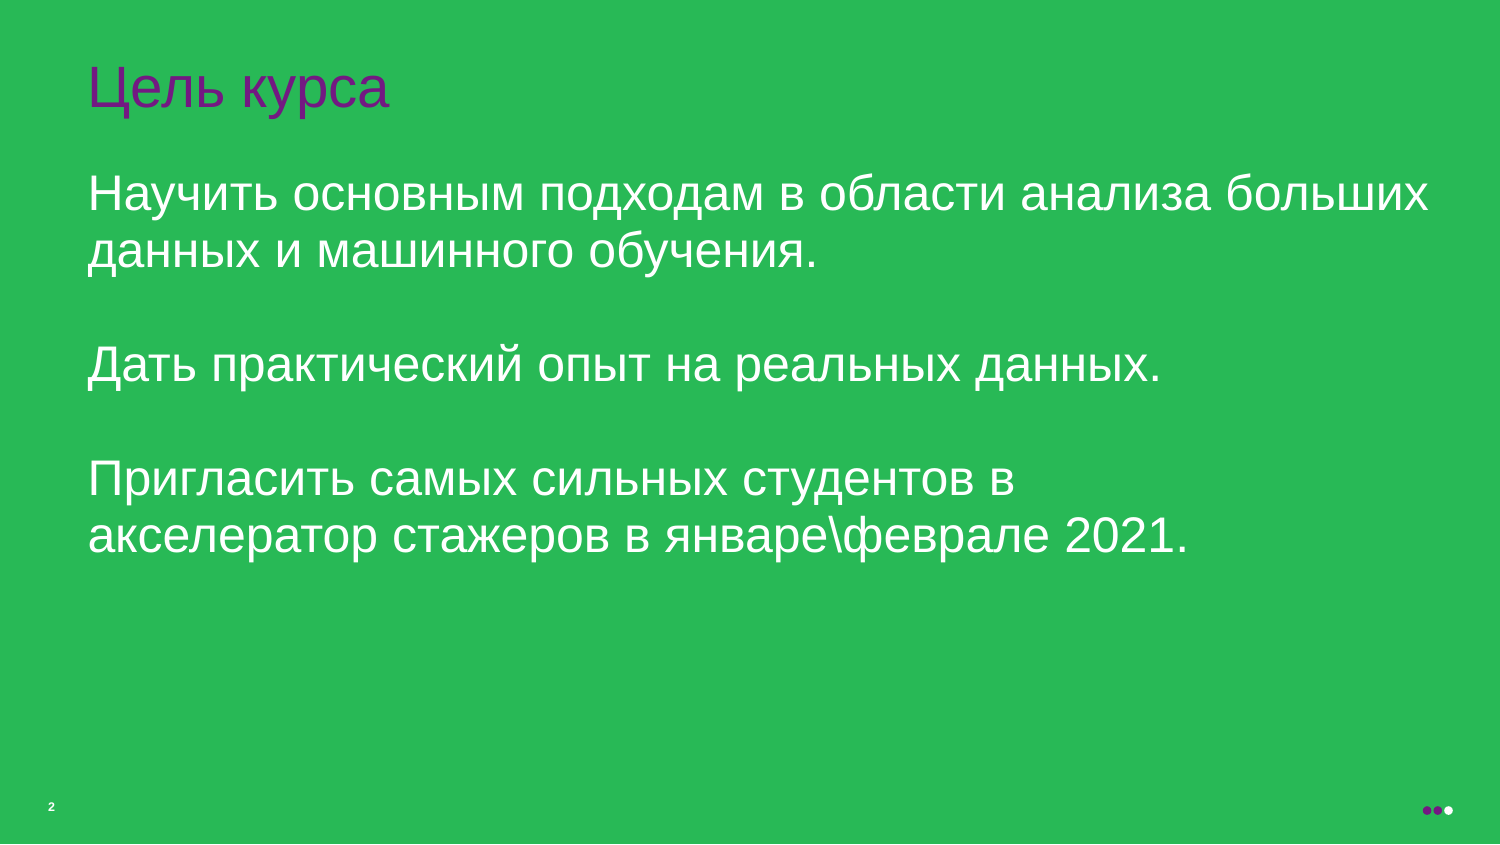

Цель курса
# Научить основным подходам в области анализа больших данных и машинного обучения. Дать практический опыт на реальных данных. Пригласить самых сильных студентов в акселератор стажеров в январе\феврале 2021.

2